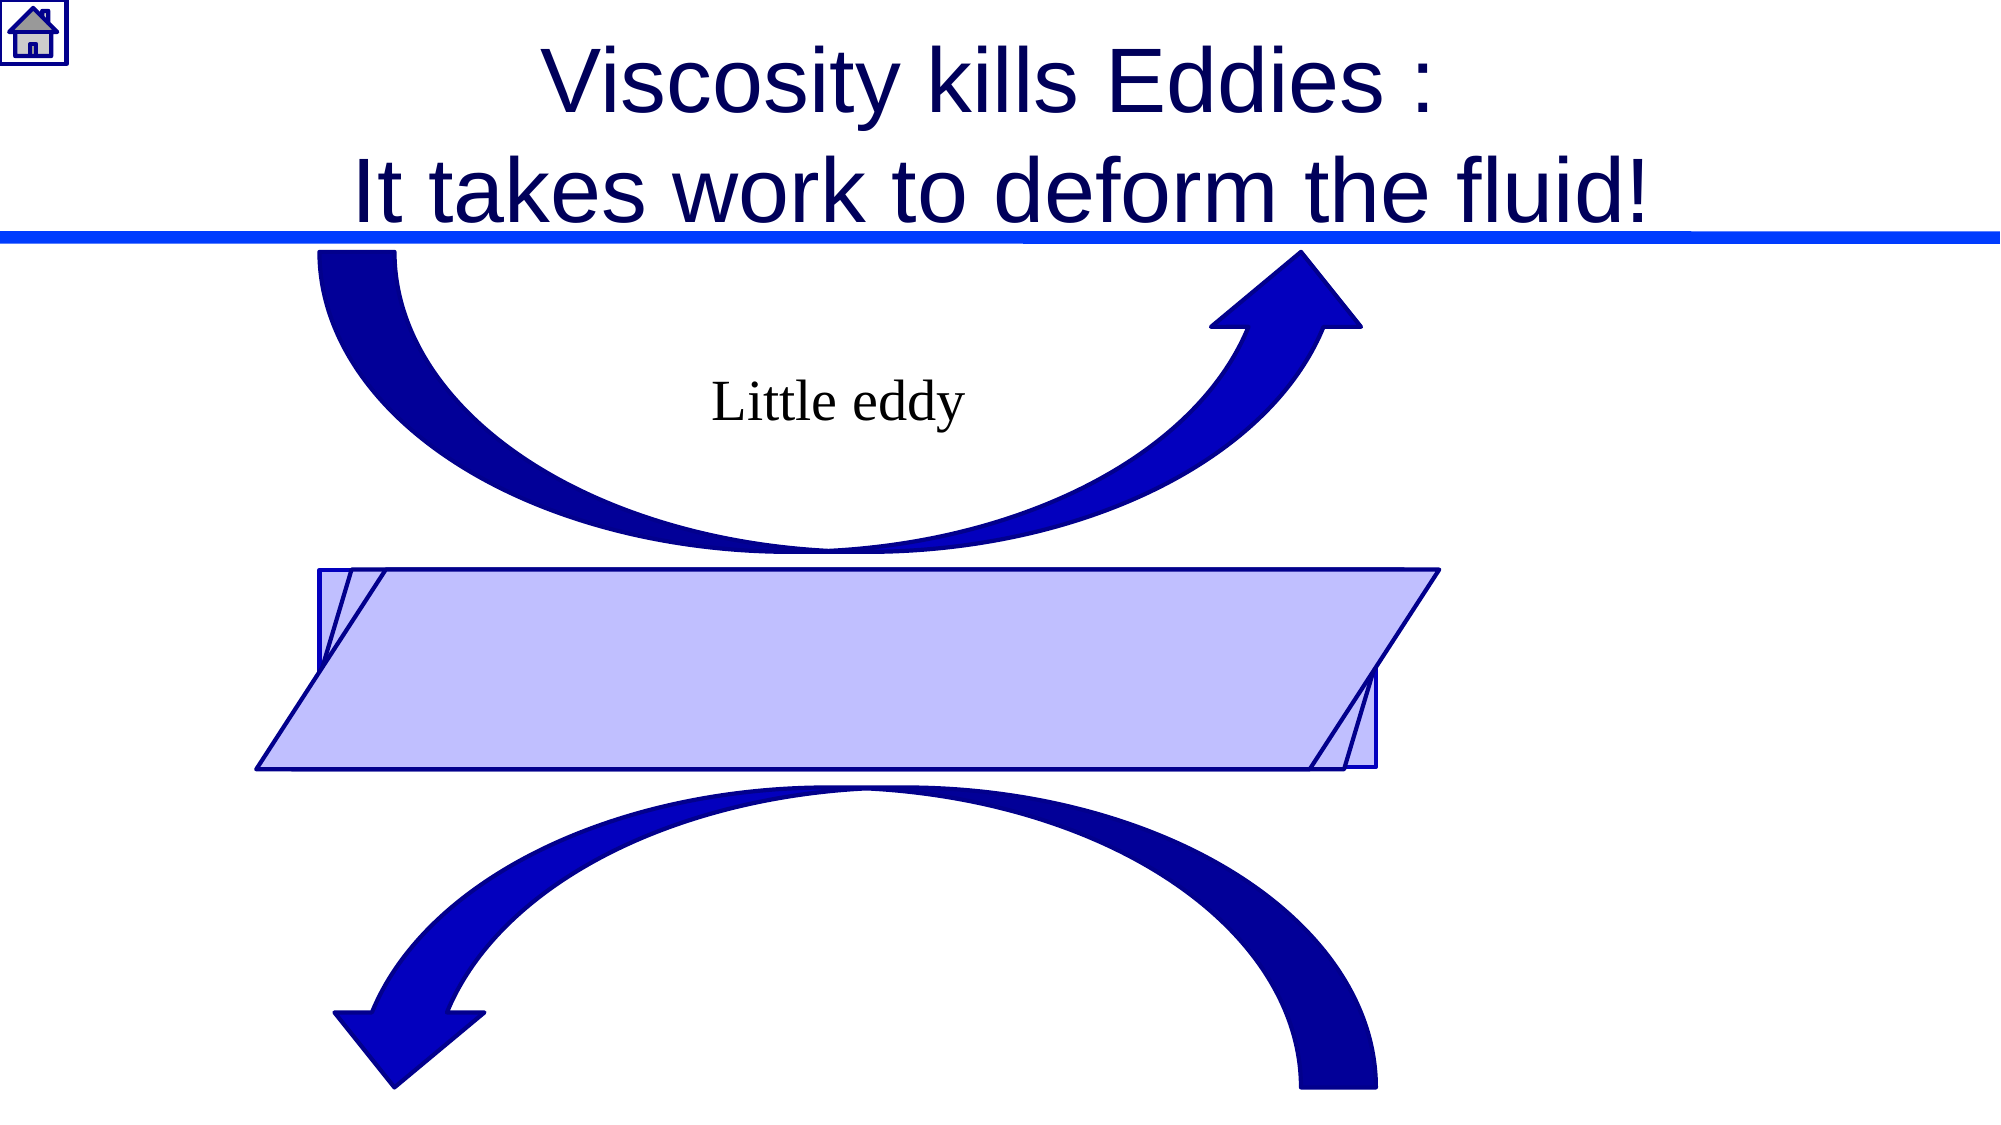

# Viscosity kills Eddies : It takes work to deform the fluid!

Little eddy